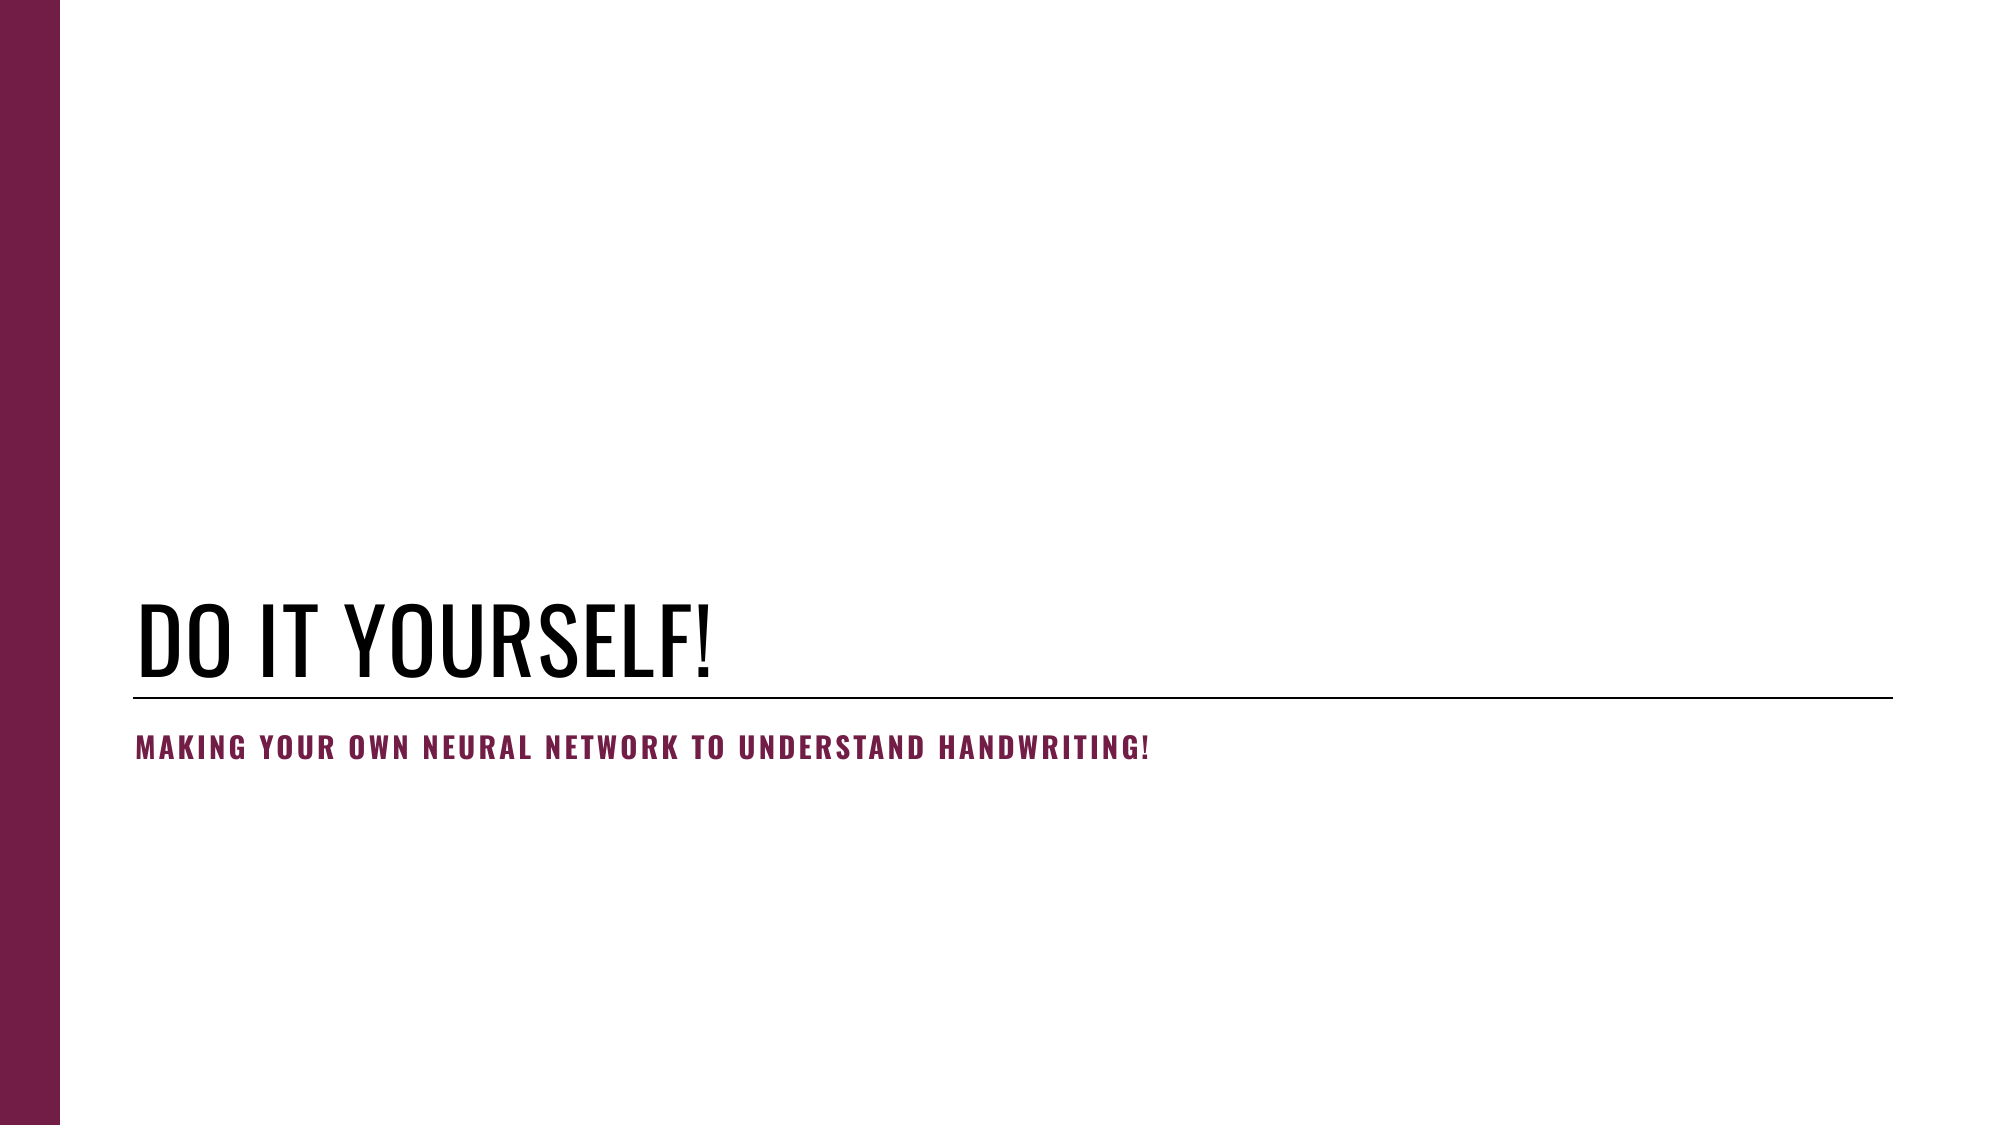

# Do it yourself!
Making your own neural network to understand handwriting!